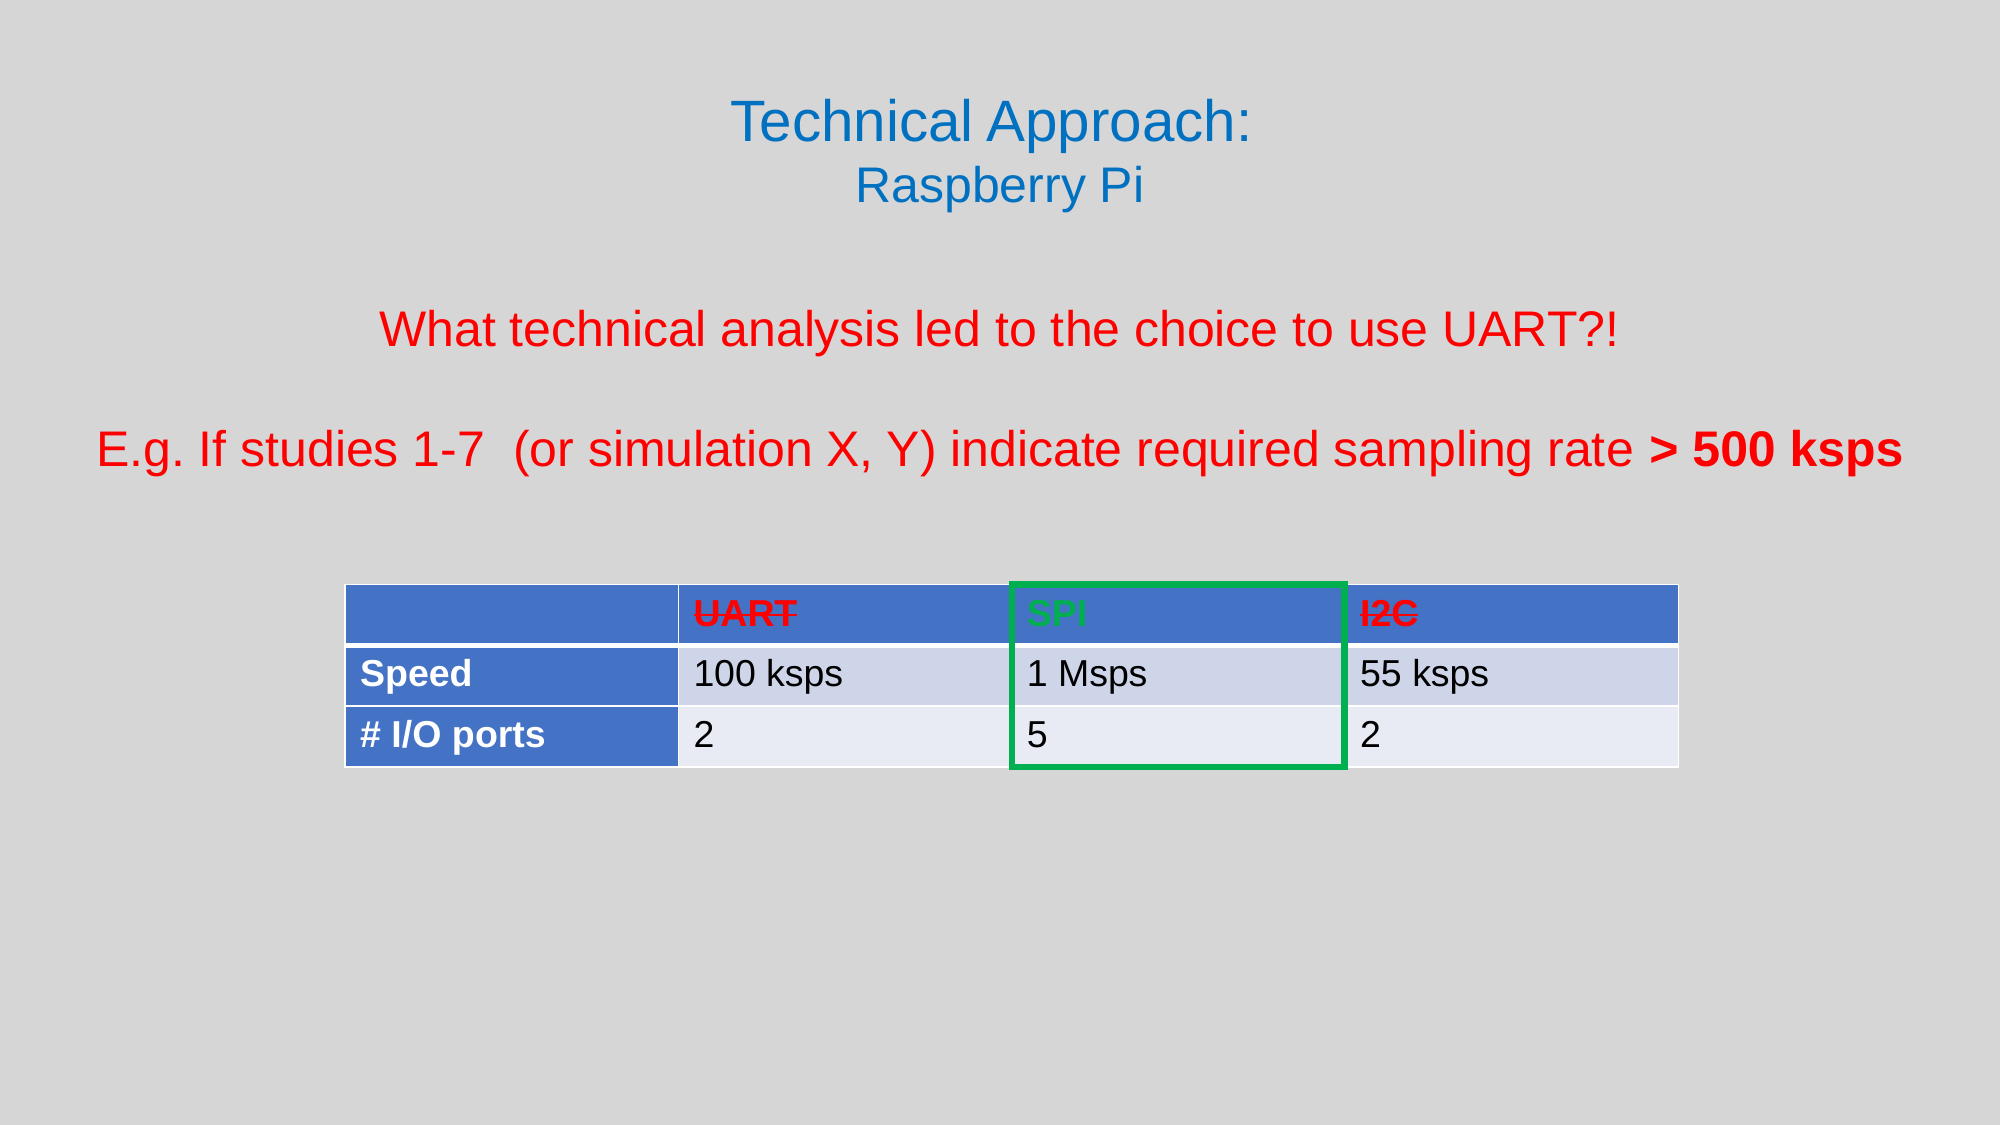

Technical Approach:
Raspberry Pi
What technical analysis led to the choice to use UART?!

E.g. If studies 1-7  (or simulation X, Y) indicate required sampling rate > 500 ksps
|  | UART | SPI | I2C |
| --- | --- | --- | --- |
| Speed | 100 ksps | 1 Msps | 55 ksps |
| # I/O ports | 2 | 5 | 2 |